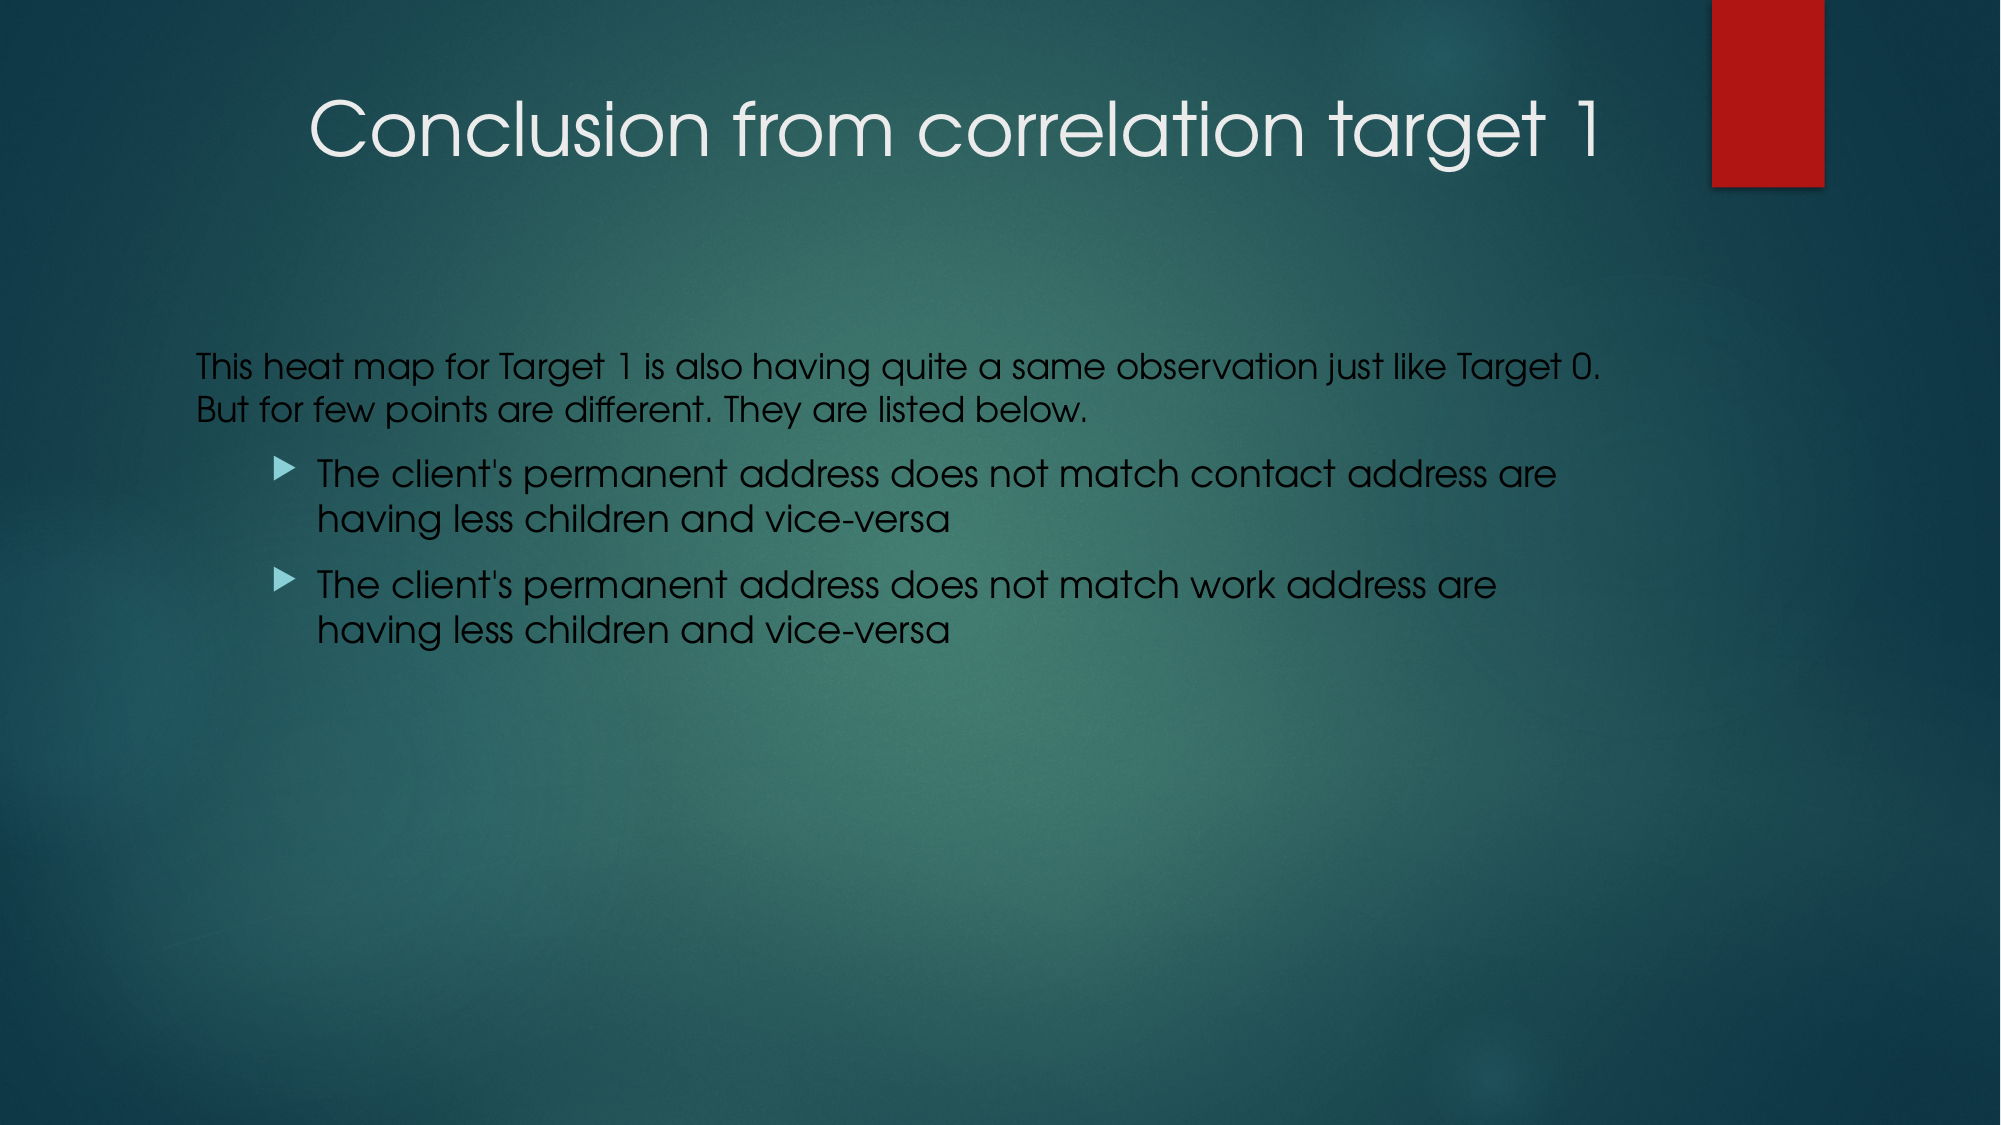

# Conclusion from correlation target 1
This heat map for Target 1 is also having quite a same observation just like Target 0. But for few points are different. They are listed below.
The client's permanent address does not match contact address are having less children and vice-versa
The client's permanent address does not match work address are having less children and vice-versa